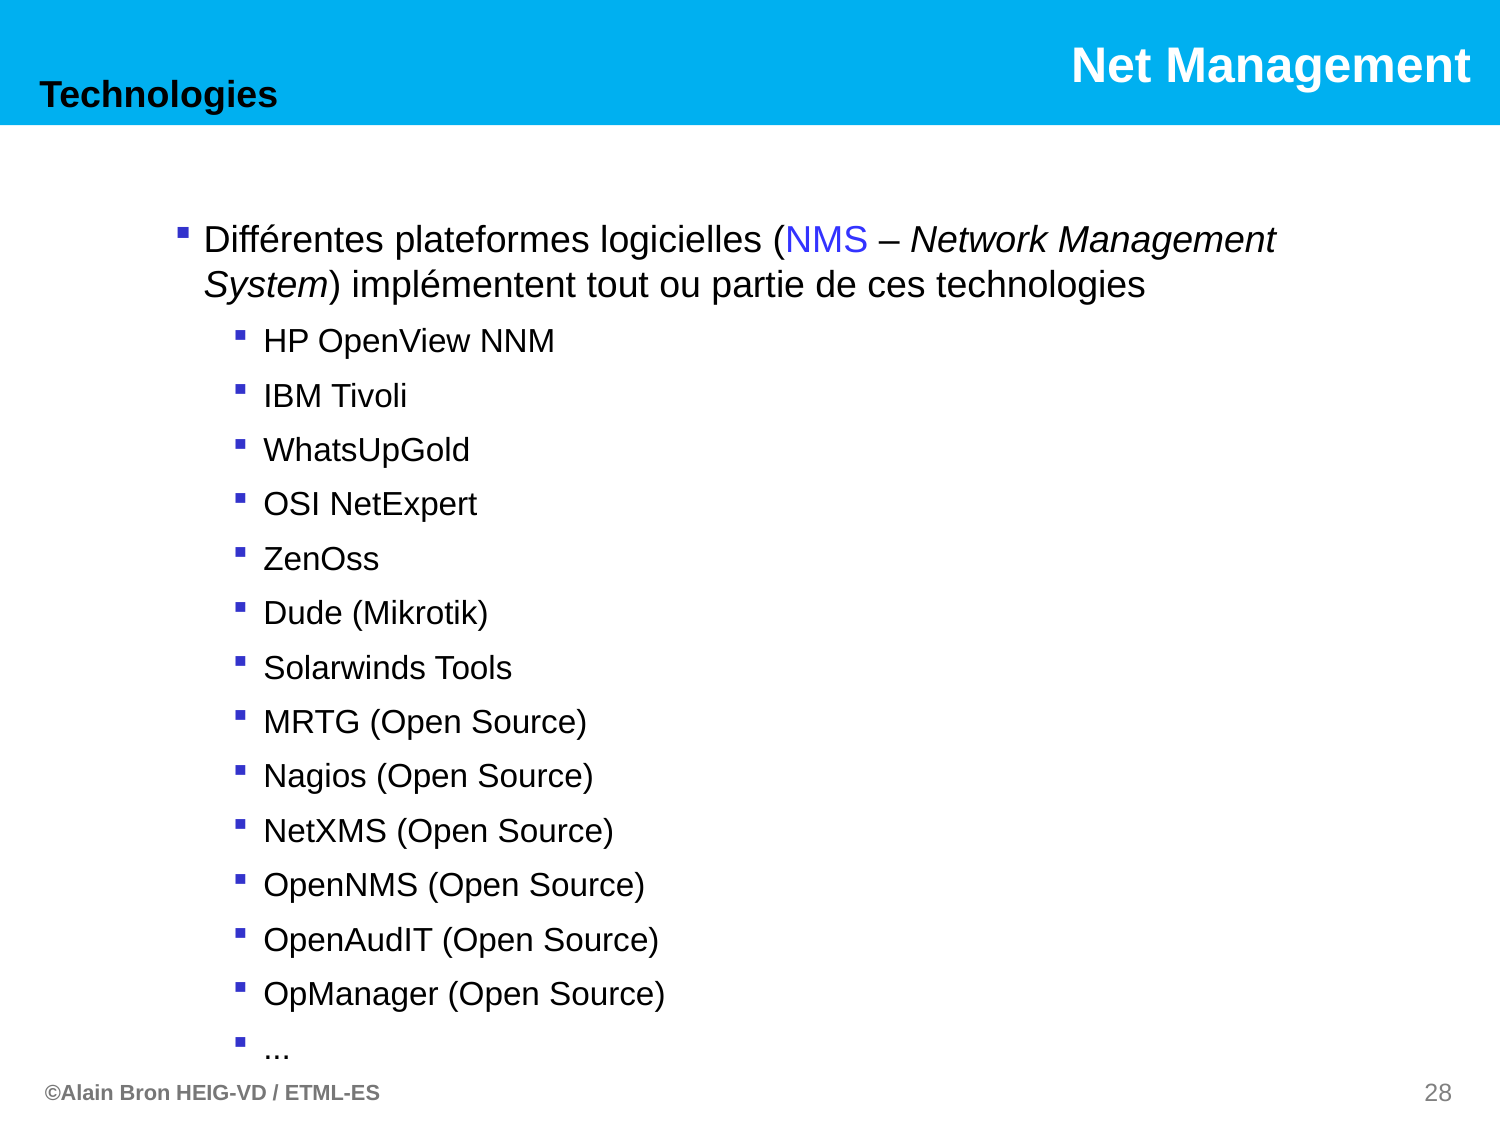

Technologies
Différentes plateformes logicielles (NMS – Network Management System) implémentent tout ou partie de ces technologies
HP OpenView NNM
IBM Tivoli
WhatsUpGold
OSI NetExpert
ZenOss
Dude (Mikrotik)
Solarwinds Tools
MRTG (Open Source)
Nagios (Open Source)
NetXMS (Open Source)
OpenNMS (Open Source)
OpenAudIT (Open Source)
OpManager (Open Source)
...